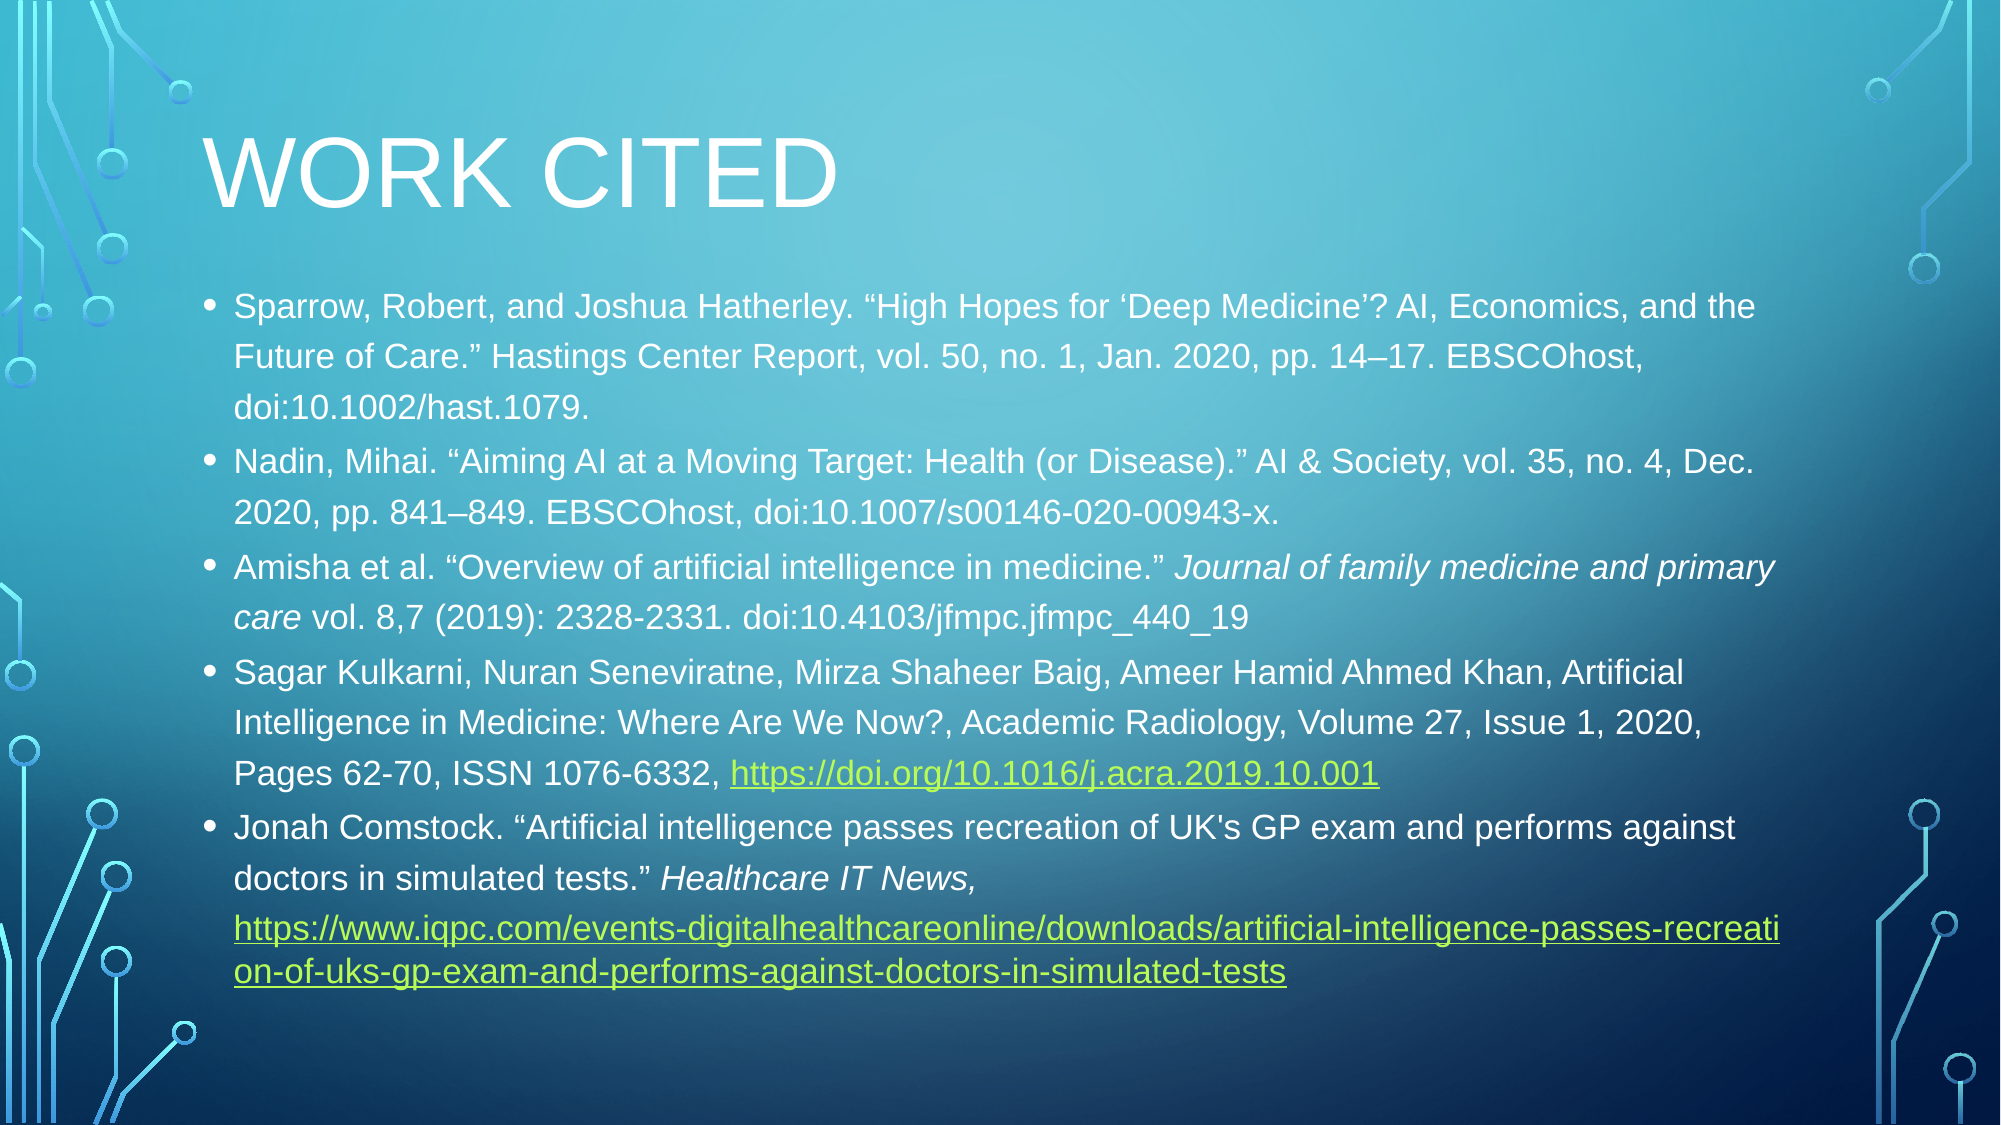

# Work cited
Sparrow, Robert, and Joshua Hatherley. “High Hopes for ‘Deep Medicine’? AI, Economics, and the Future of Care.” Hastings Center Report, vol. 50, no. 1, Jan. 2020, pp. 14–17. EBSCOhost, doi:10.1002/hast.1079.
Nadin, Mihai. “Aiming AI at a Moving Target: Health (or Disease).” AI & Society, vol. 35, no. 4, Dec. 2020, pp. 841–849. EBSCOhost, doi:10.1007/s00146-020-00943-x.
Amisha et al. “Overview of artificial intelligence in medicine.” Journal of family medicine and primary care vol. 8,7 (2019): 2328-2331. doi:10.4103/jfmpc.jfmpc_440_19
Sagar Kulkarni, Nuran Seneviratne, Mirza Shaheer Baig, Ameer Hamid Ahmed Khan, Artificial Intelligence in Medicine: Where Are We Now?, Academic Radiology, Volume 27, Issue 1, 2020, Pages 62-70, ISSN 1076-6332, https://doi.org/10.1016/j.acra.2019.10.001
Jonah Comstock. “Artificial intelligence passes recreation of UK's GP exam and performs against doctors in simulated tests.” Healthcare IT News, https://www.iqpc.com/events-digitalhealthcareonline/downloads/artificial-intelligence-passes-recreation-of-uks-gp-exam-and-performs-against-doctors-in-simulated-tests